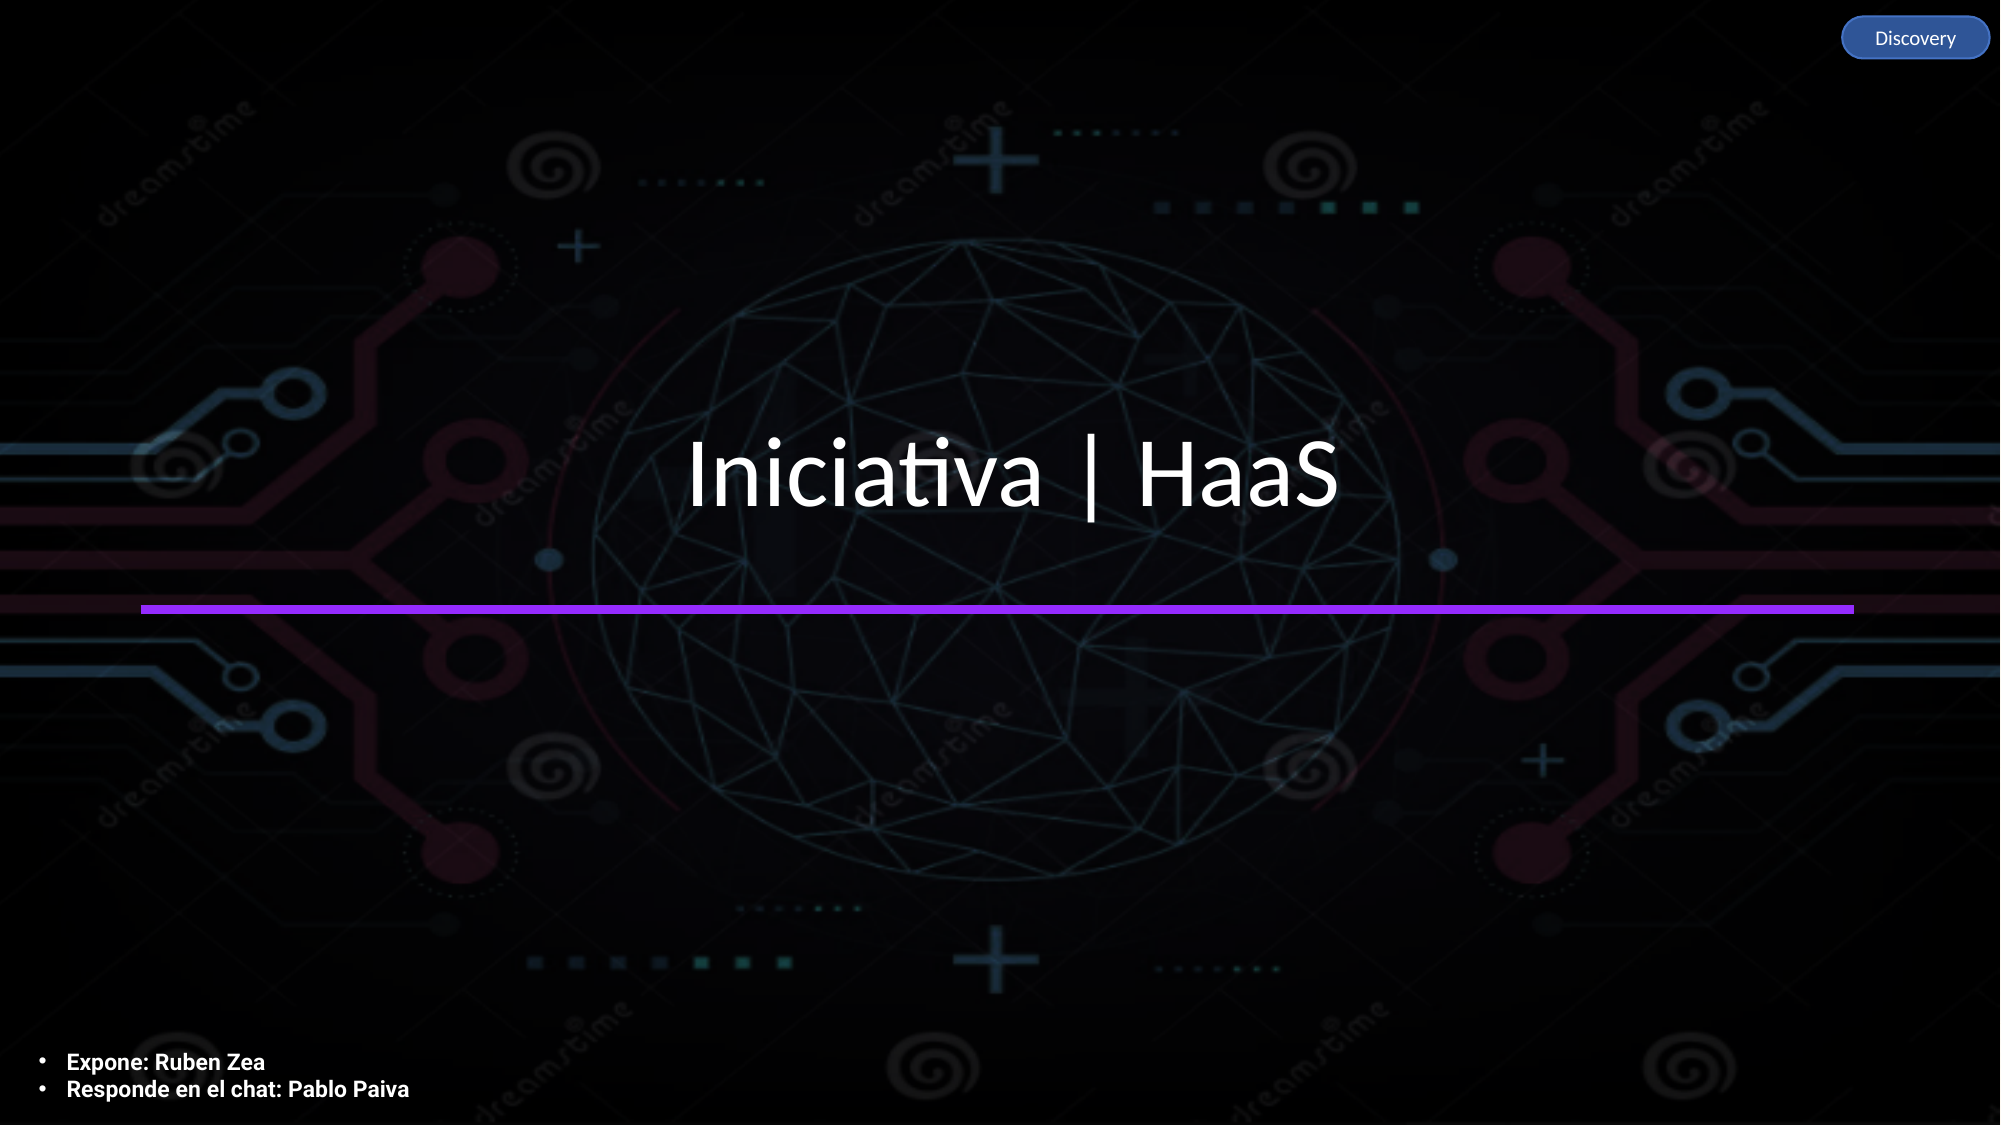

Discovery
# Iniciativa | HaaS
Expone: Ruben Zea
Responde en el chat: Pablo Paiva